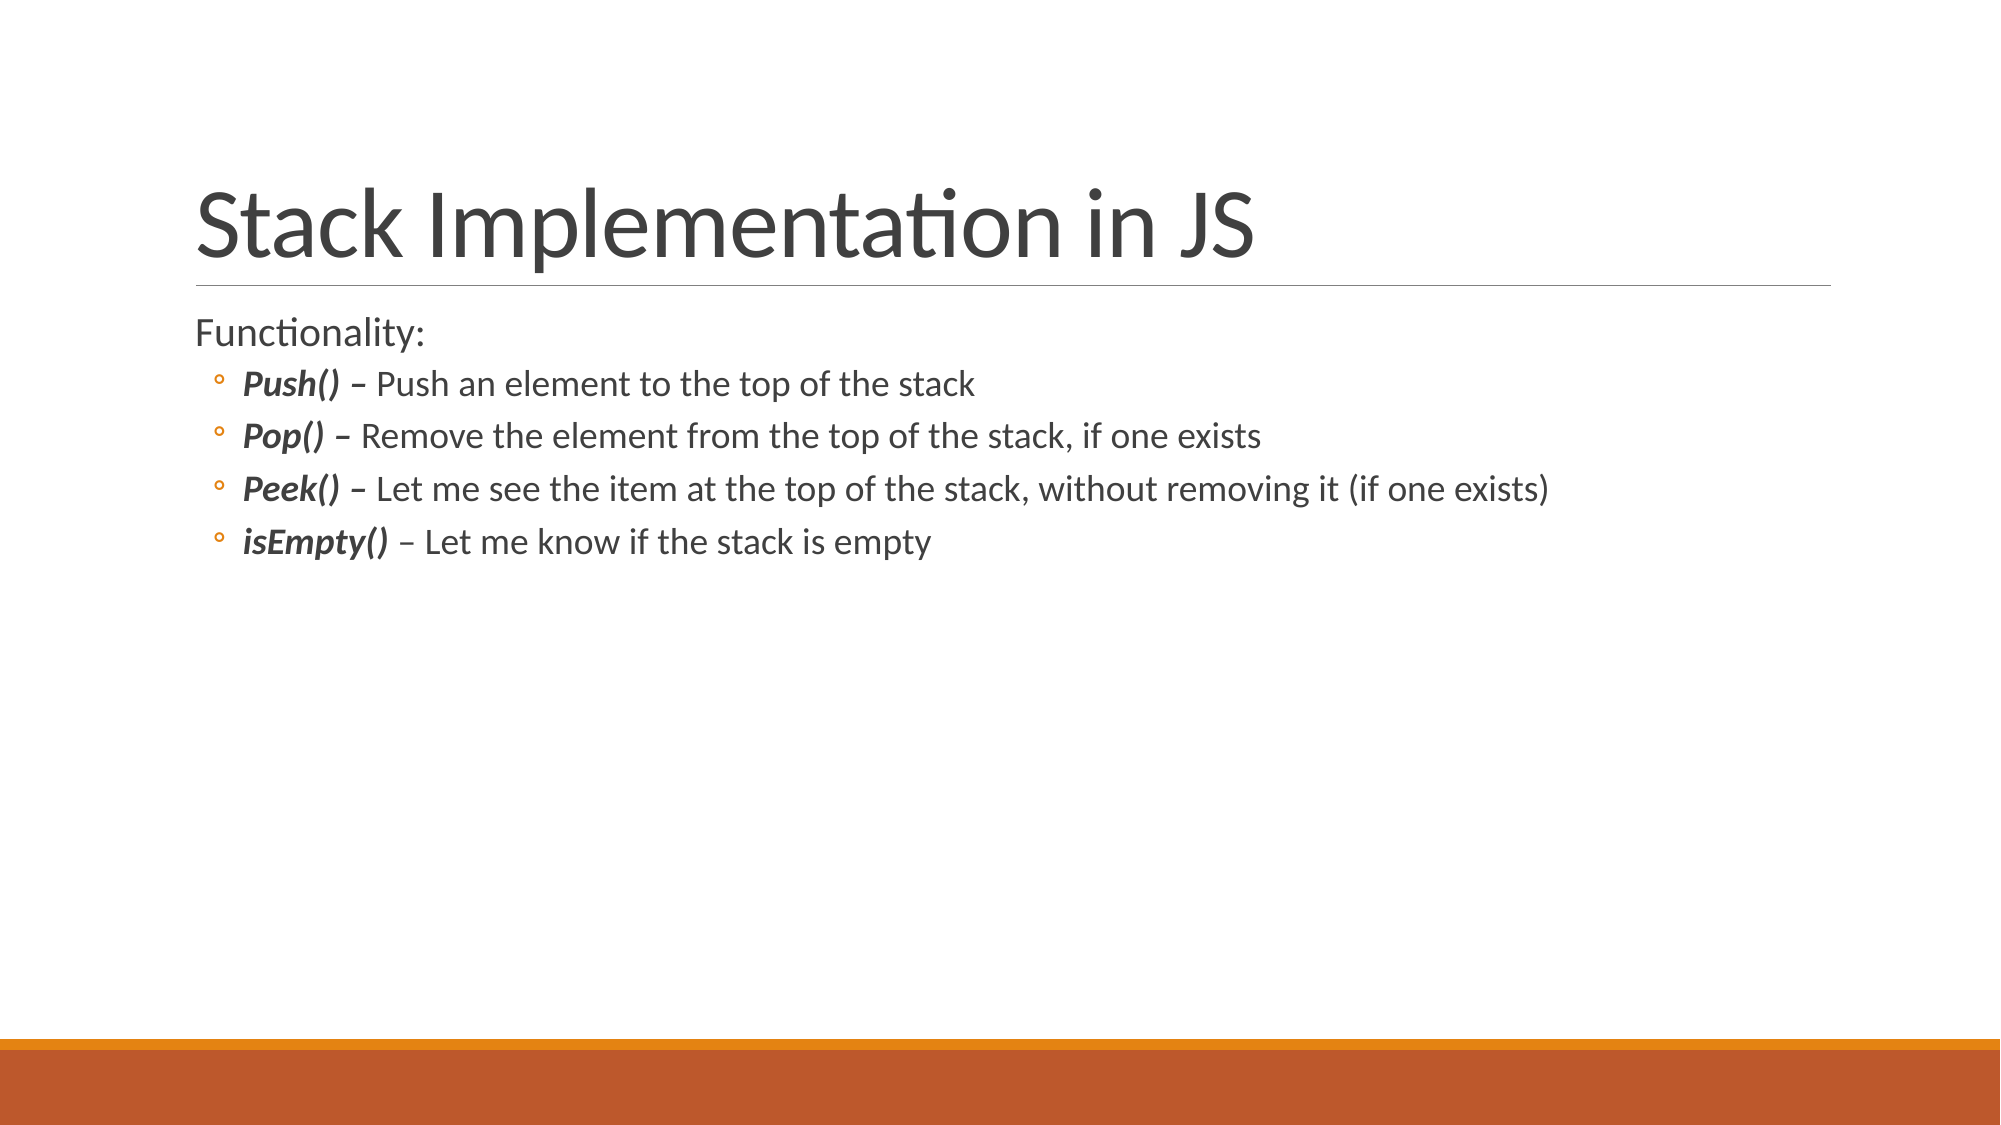

# Stack Implementation in JS
Functionality:
Push() – Push an element to the top of the stack
Pop() – Remove the element from the top of the stack, if one exists
Peek() – Let me see the item at the top of the stack, without removing it (if one exists)
isEmpty() – Let me know if the stack is empty